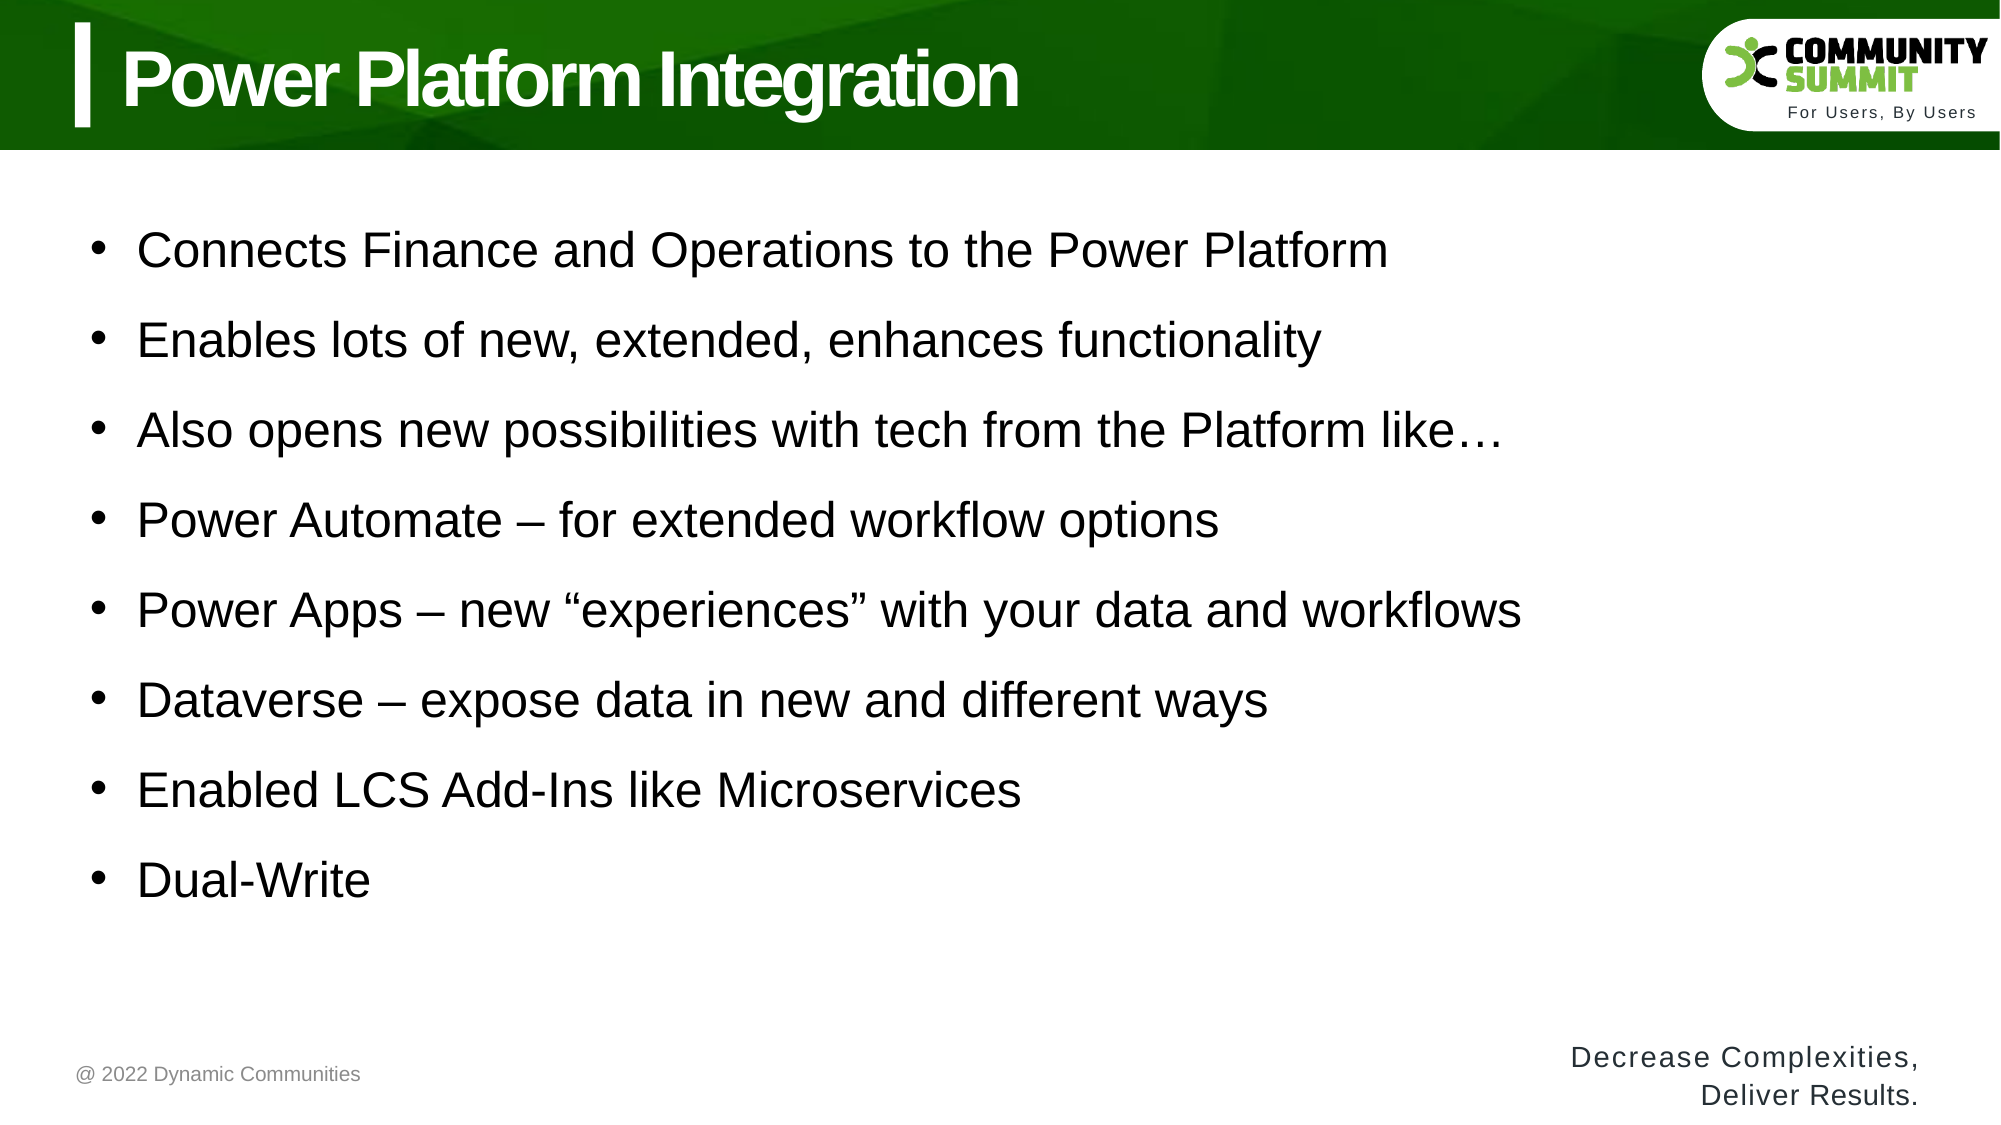

Power Platform Integration
Connects Finance and Operations to the Power Platform
Enables lots of new, extended, enhances functionality
Also opens new possibilities with tech from the Platform like…
Power Automate – for extended workflow options
Power Apps – new “experiences” with your data and workflows
Dataverse – expose data in new and different ways
Enabled LCS Add-Ins like Microservices
Dual-Write